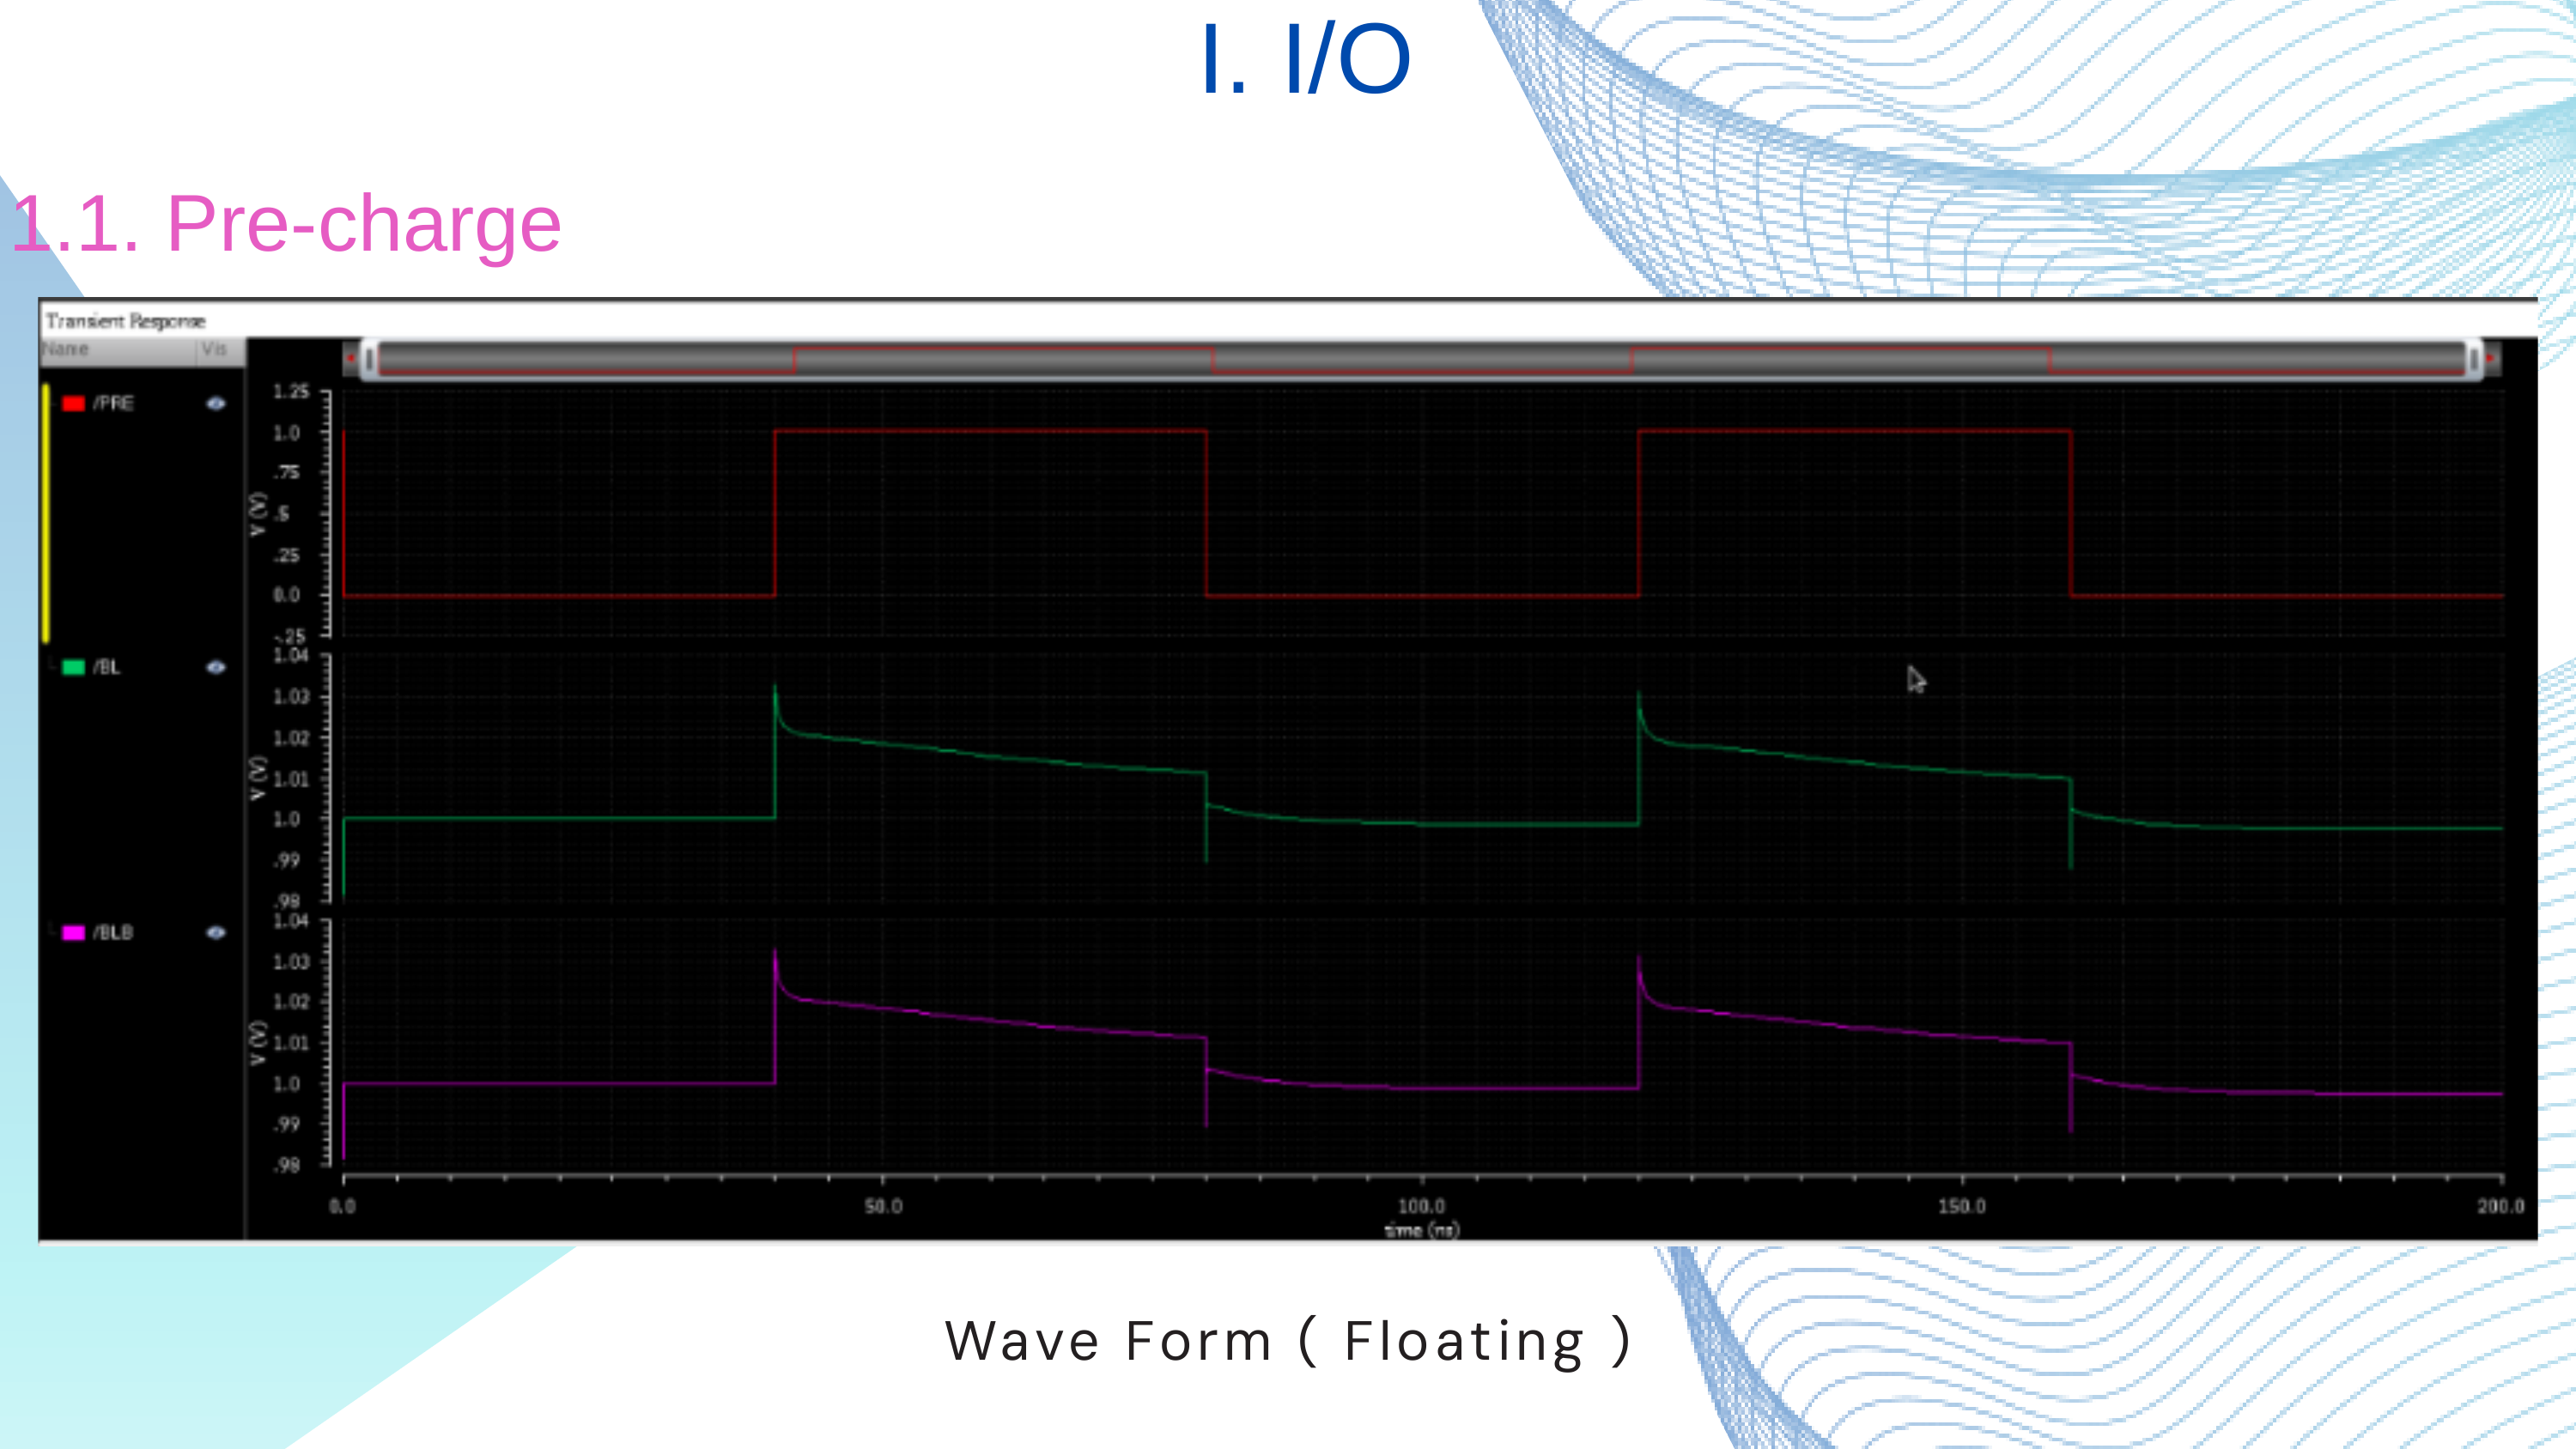

I. I/O
1.1. Pre-charge

Wave Form ( Floating )